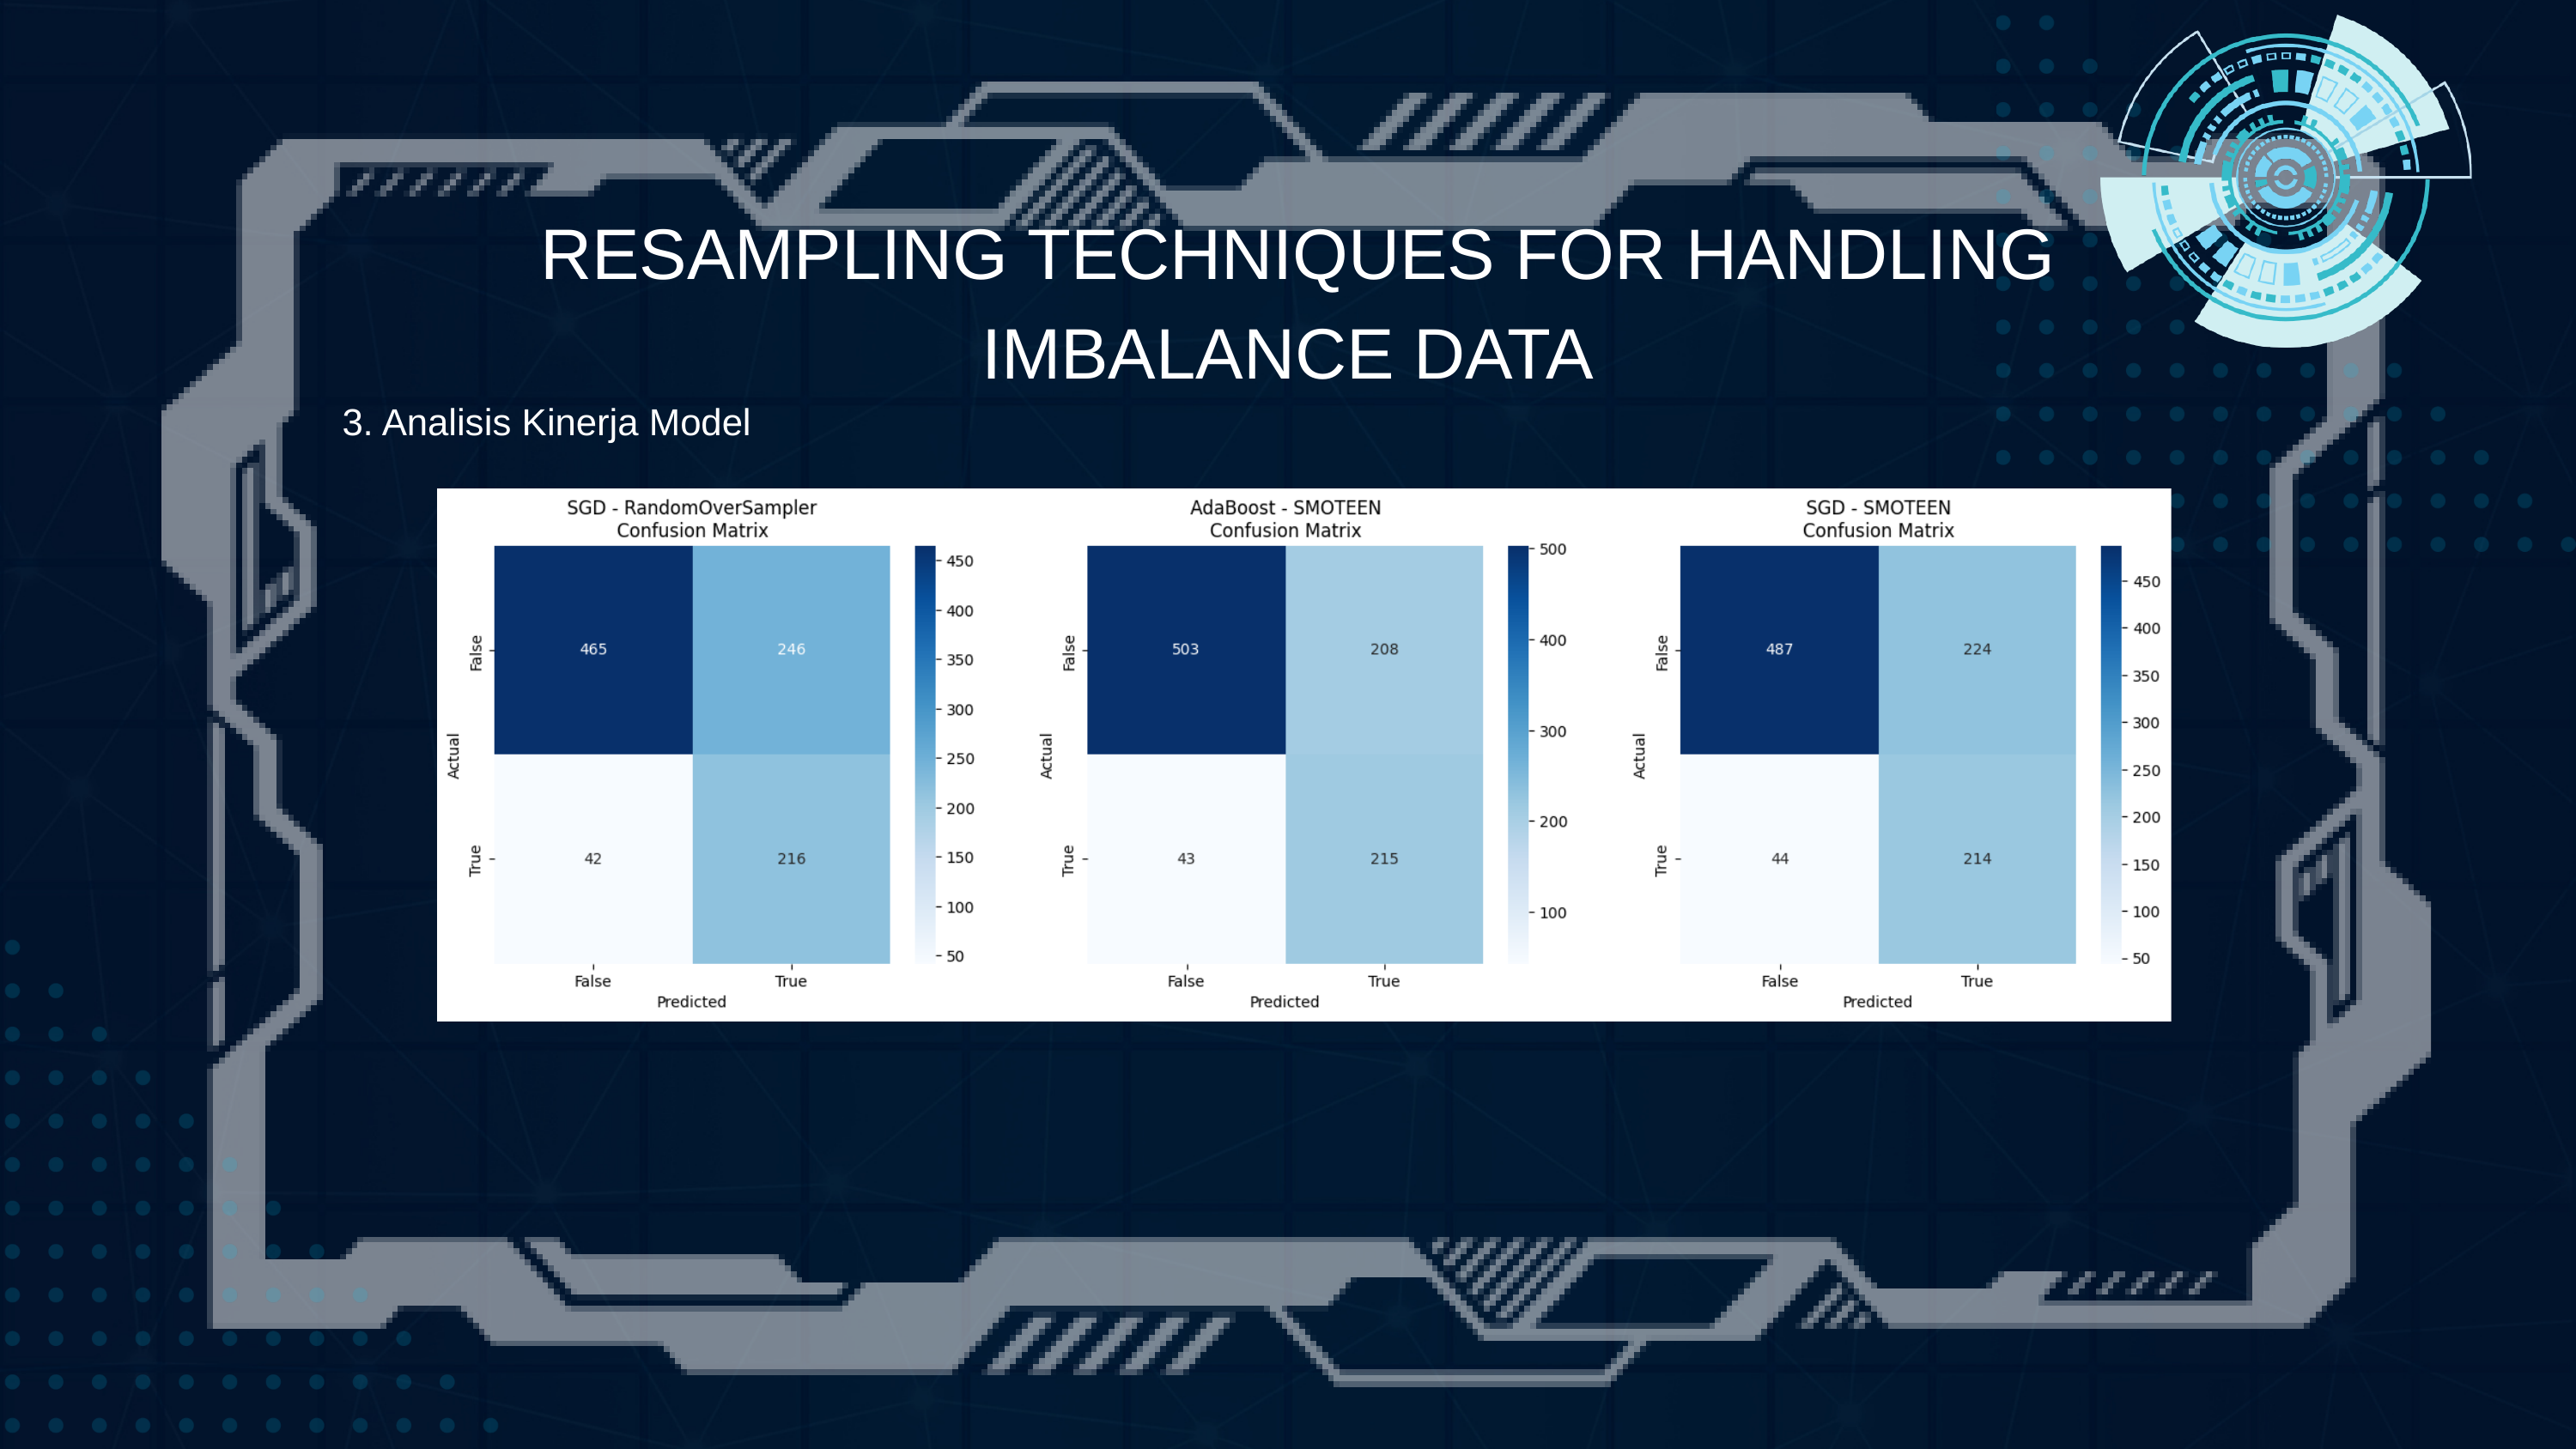

RESAMPLING TECHNIQUES FOR HANDLING IMBALANCE DATA

3. Analisis Kinerja Model